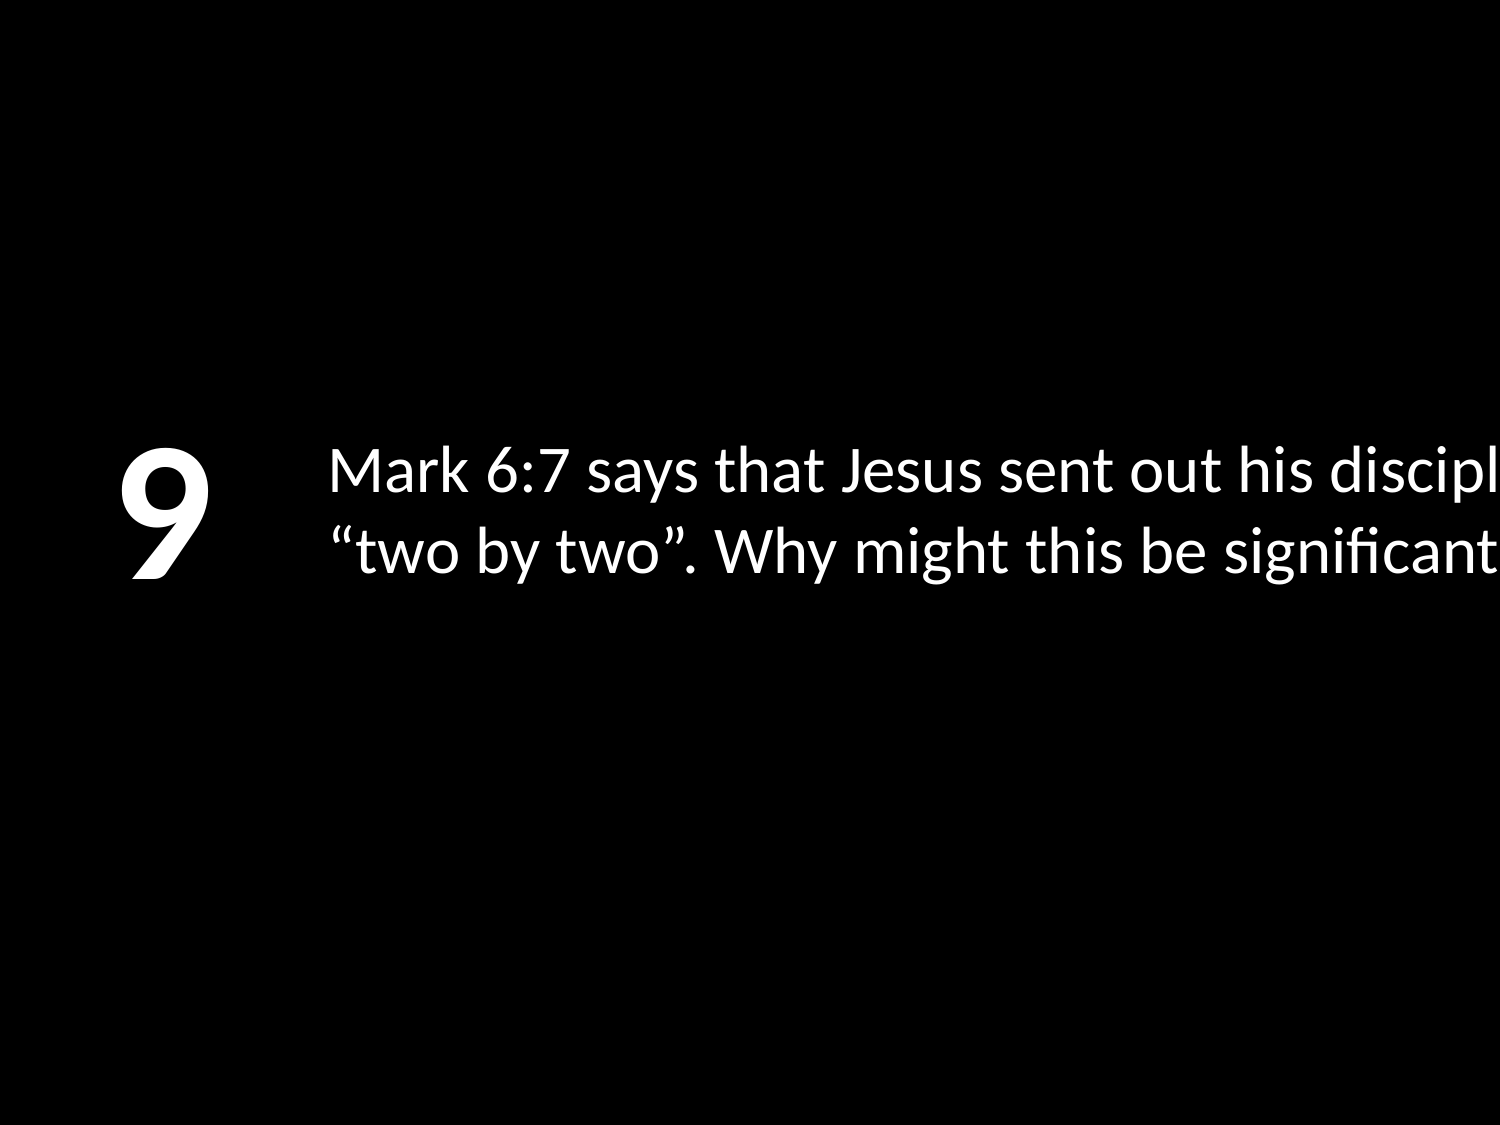

9
# Mark 6:7 says that Jesus sent out his disciples “two by two”. Why might this be significant?